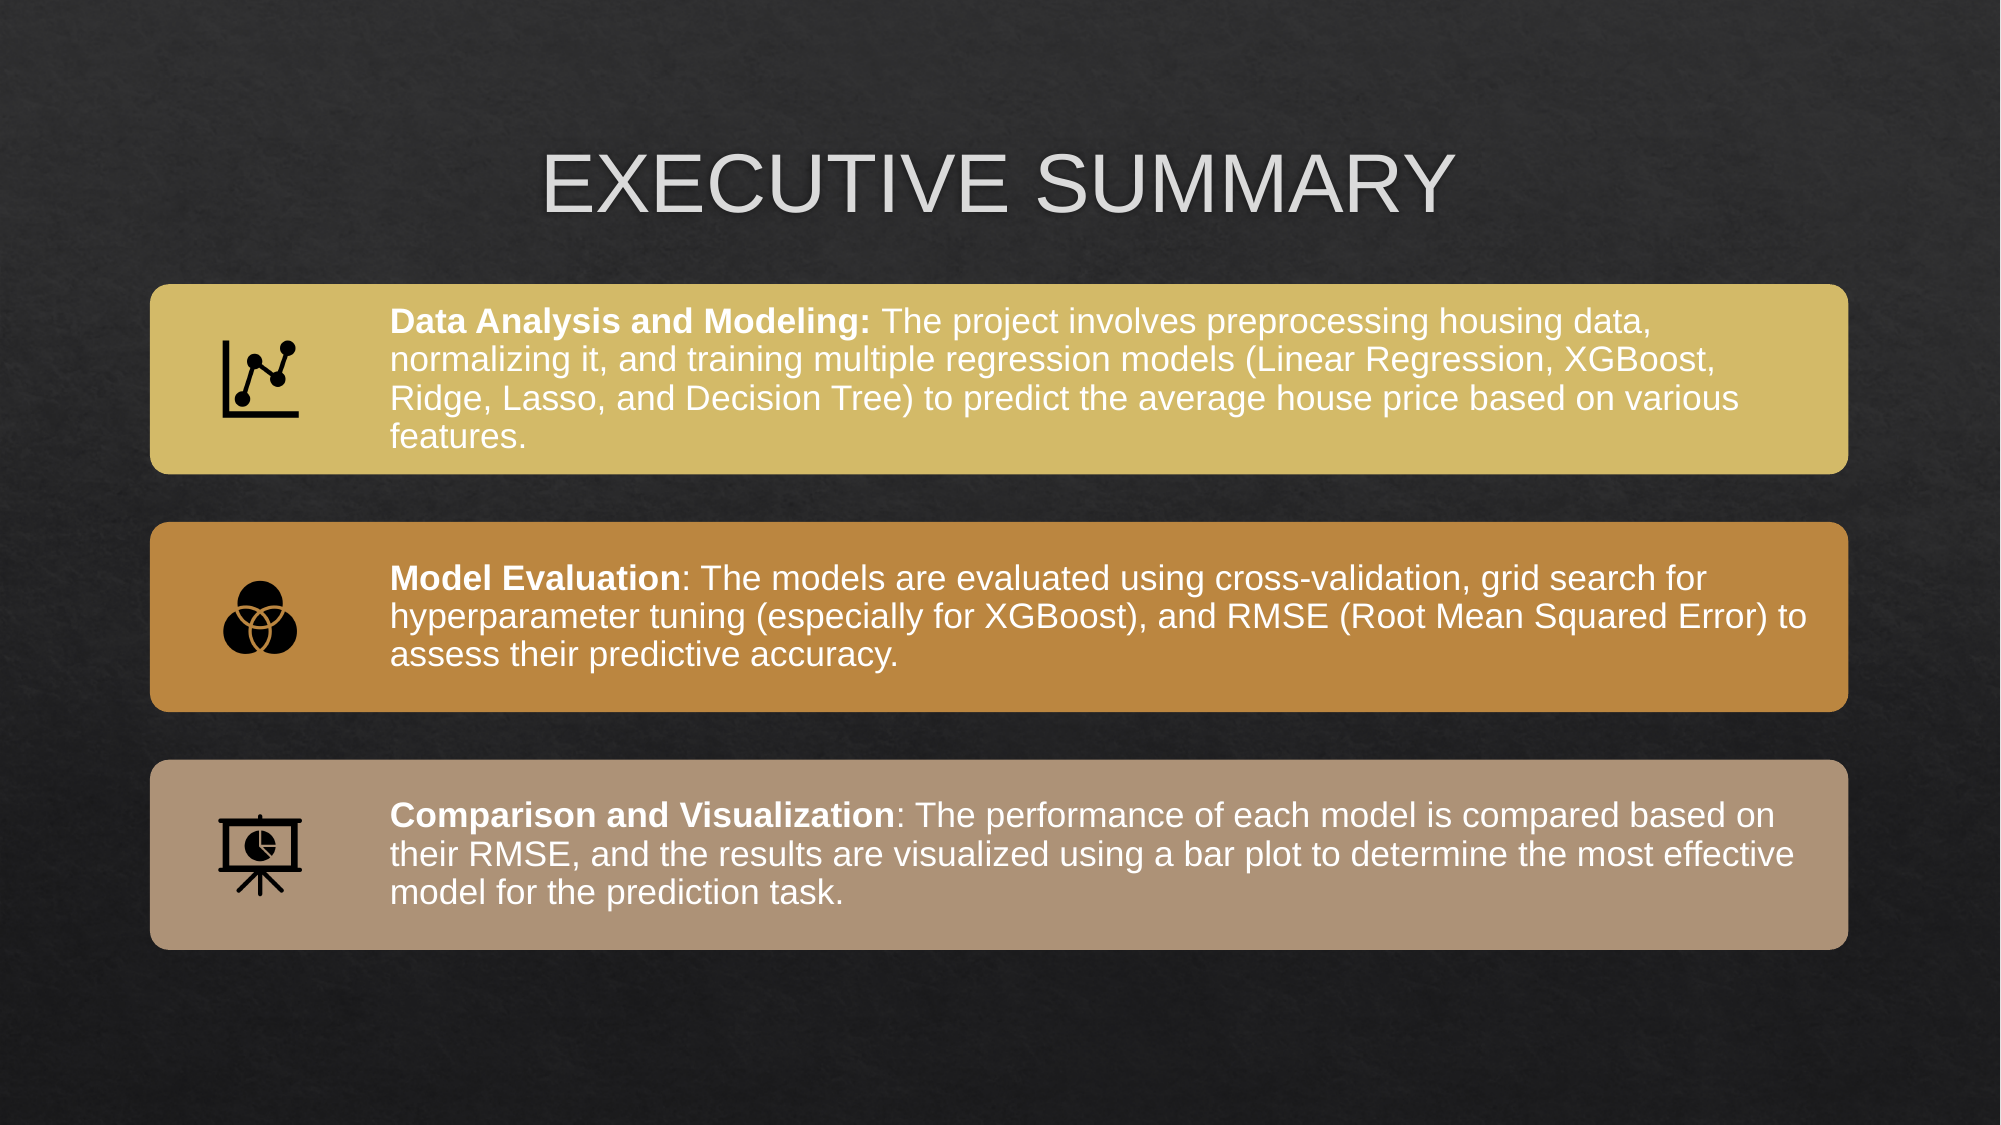

# EXECUTIVE SUMMARY
Data Analysis and Modeling: The project involves preprocessing housing data, normalizing it, and training multiple regression models (Linear Regression, XGBoost, Ridge, Lasso, and Decision Tree) to predict the average house price based on various features.
Model Evaluation: The models are evaluated using cross-validation, grid search for hyperparameter tuning (especially for XGBoost), and RMSE (Root Mean Squared Error) to assess their predictive accuracy.
Comparison and Visualization: The performance of each model is compared based on their RMSE, and the results are visualized using a bar plot to determine the most effective model for the prediction task.